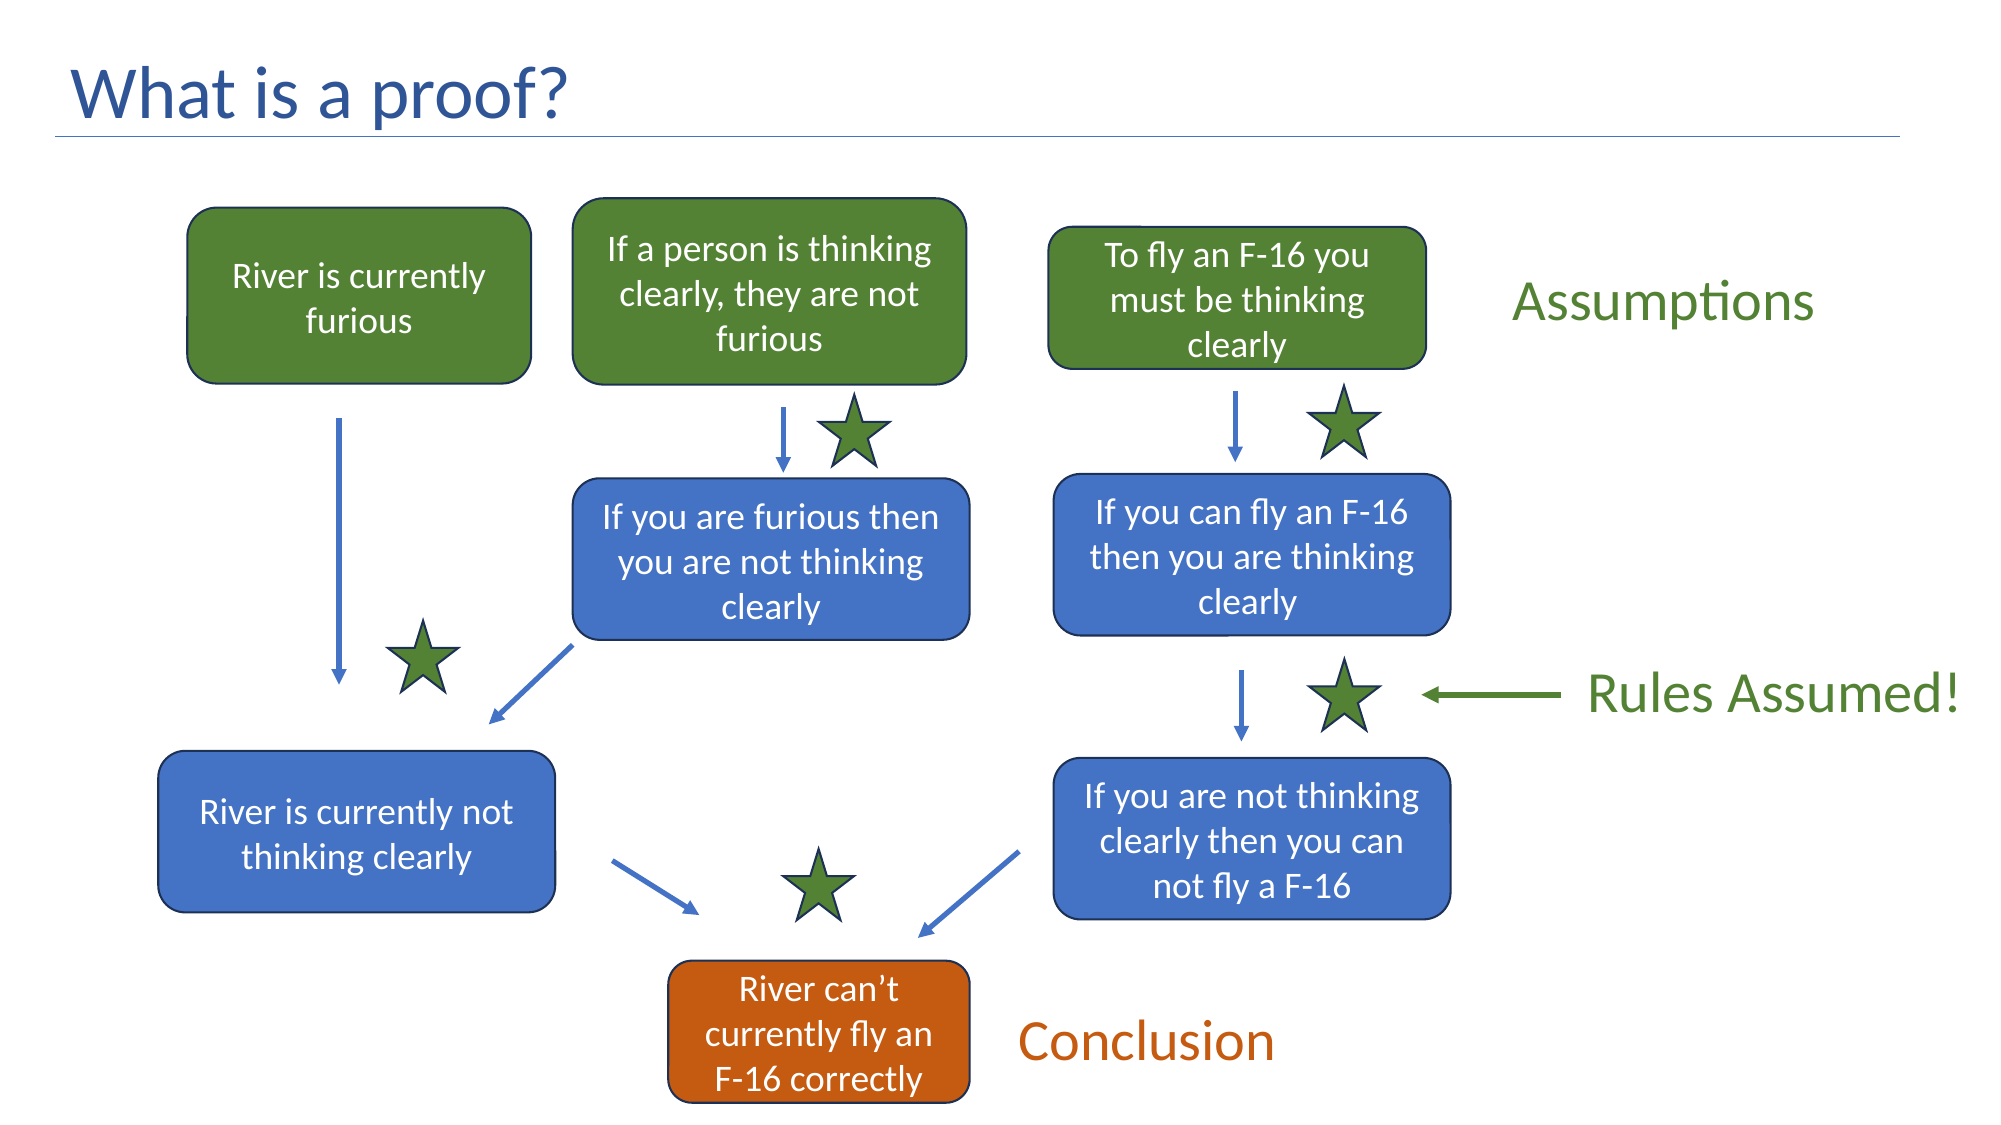

What is a proof?
If a person is thinking clearly, they are not furious
River is currently furious
To fly an F-16 you must be thinking clearly
Assumptions

If you can fly an F-16 then you are thinking clearly
If you are furious then you are not thinking clearly

Rules Assumed!

River is currently not thinking clearly
If you are not thinking clearly then you can not fly a F-16

River can’t currently fly an F-16 correctly
Conclusion